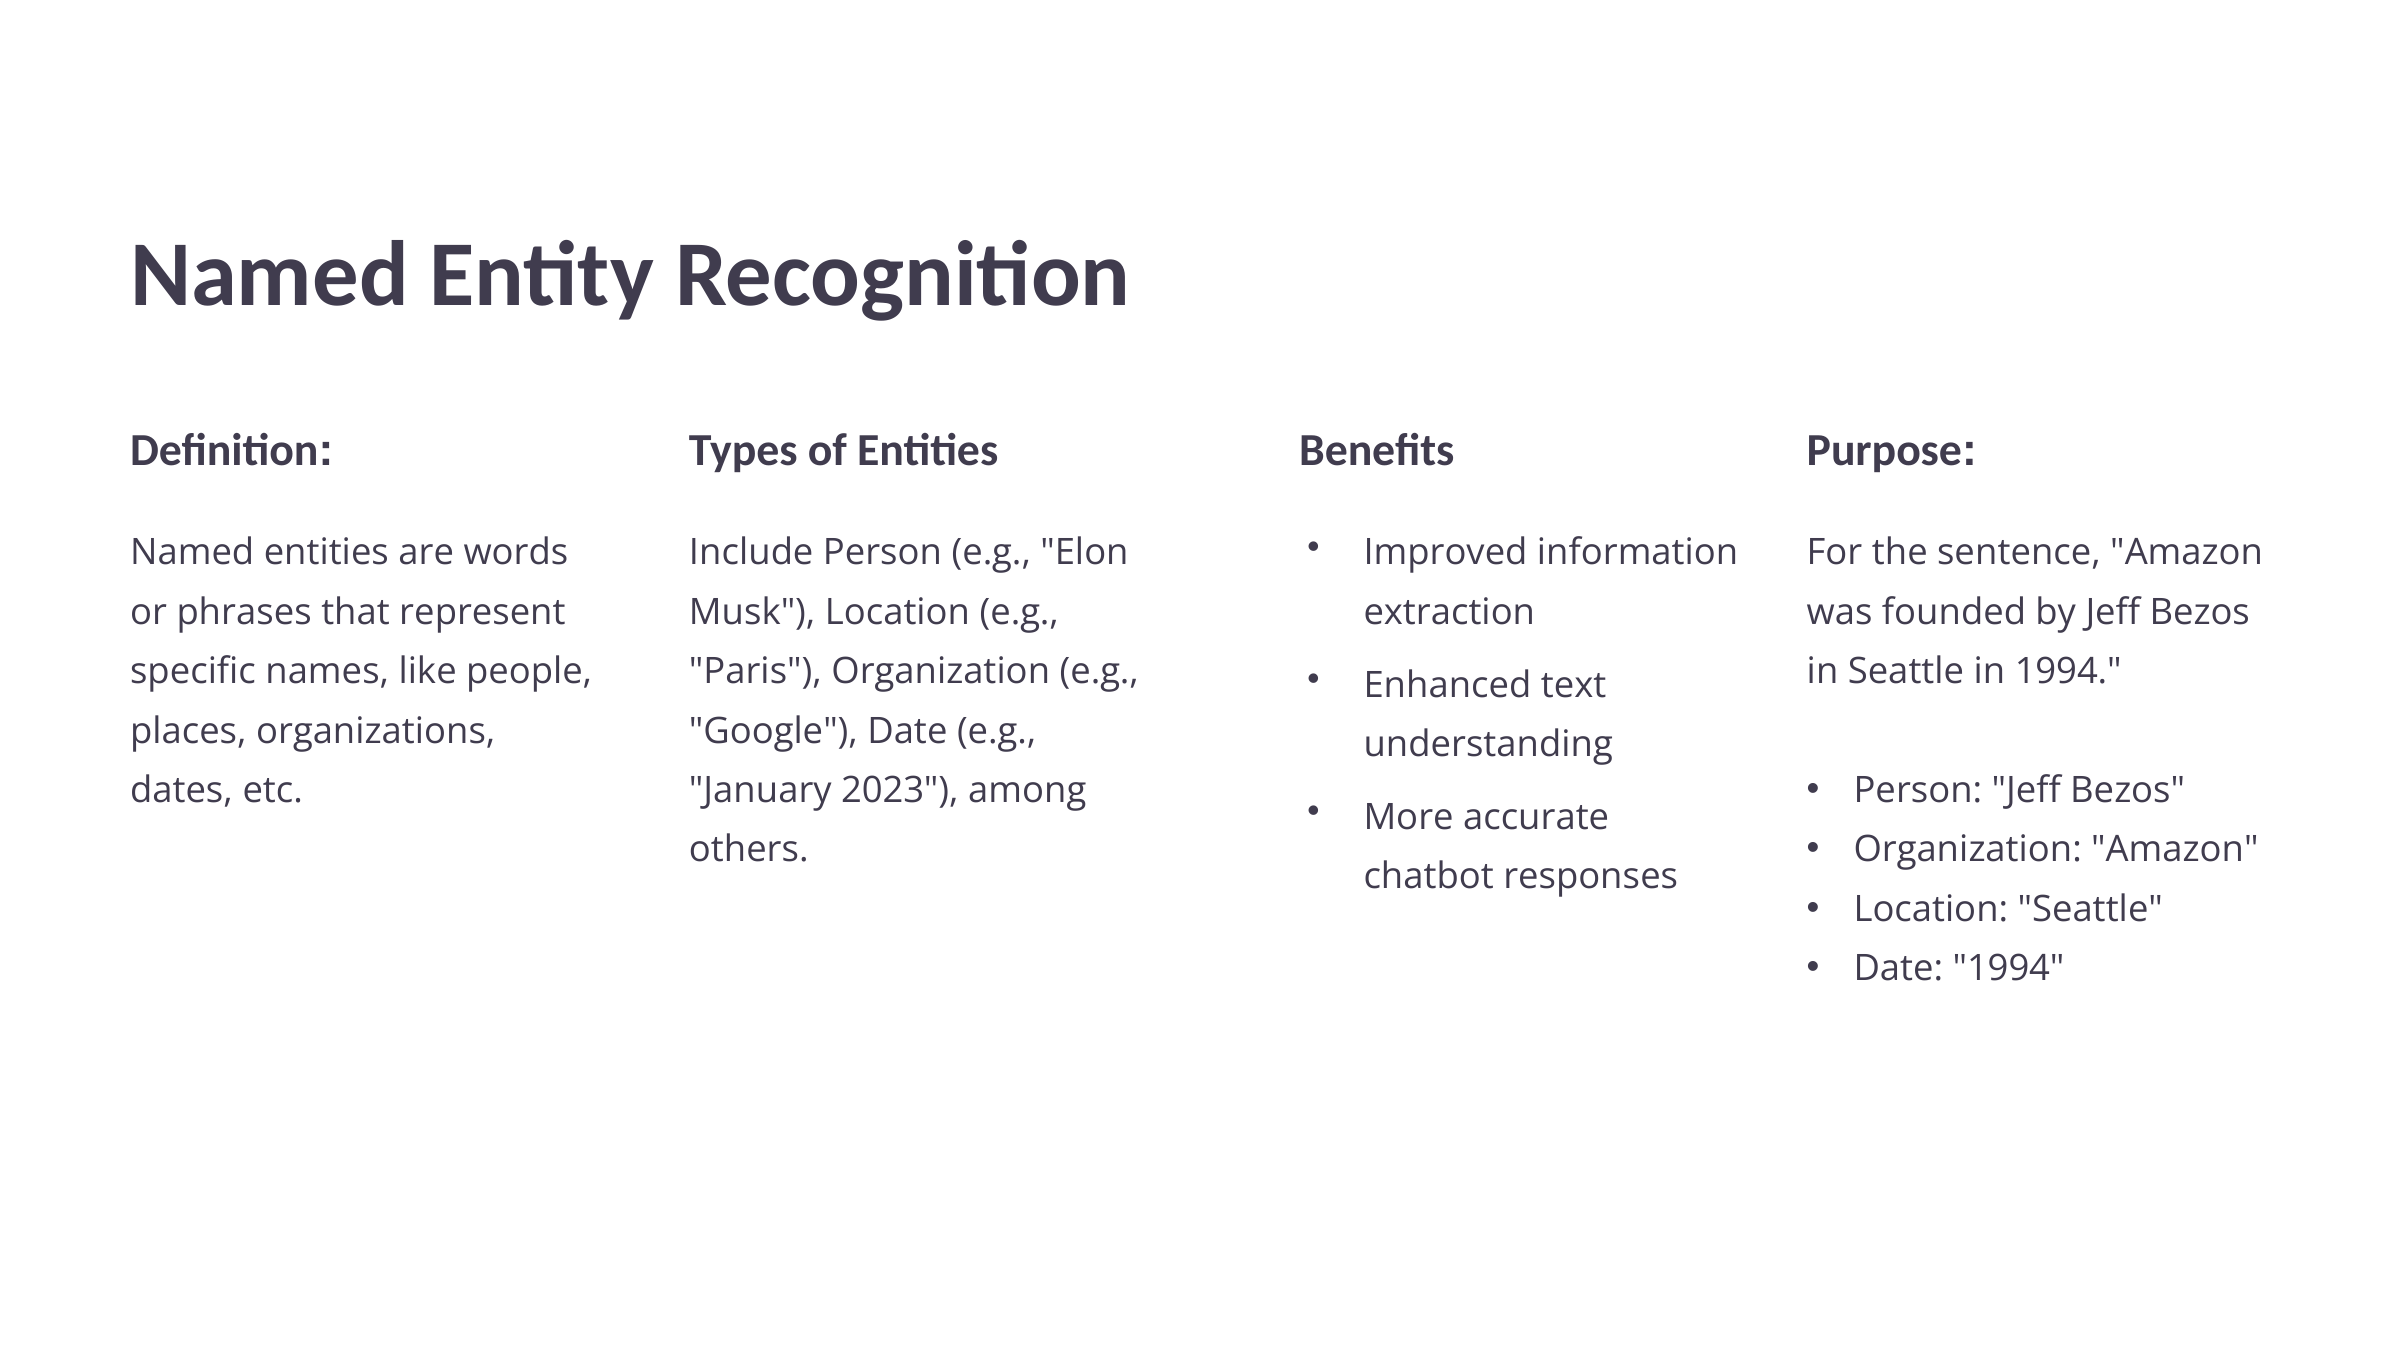

Named Entity Recognition
Definition:
Types of Entities
     Benefits
Purpose:
Named entities are words or phrases that represent specific names, like people, places, organizations, dates, etc.
Include Person (e.g., "Elon Musk"), Location (e.g., "Paris"), Organization (e.g., "Google"), Date (e.g., "January 2023"), among others.
For the sentence, "Amazon was founded by Jeff Bezos in Seattle in 1994."

Person: "Jeff Bezos"
Organization: "Amazon"
Location: "Seattle"
Date: "1994"
Improved information extraction
Enhanced text understanding
More accurate chatbot responses